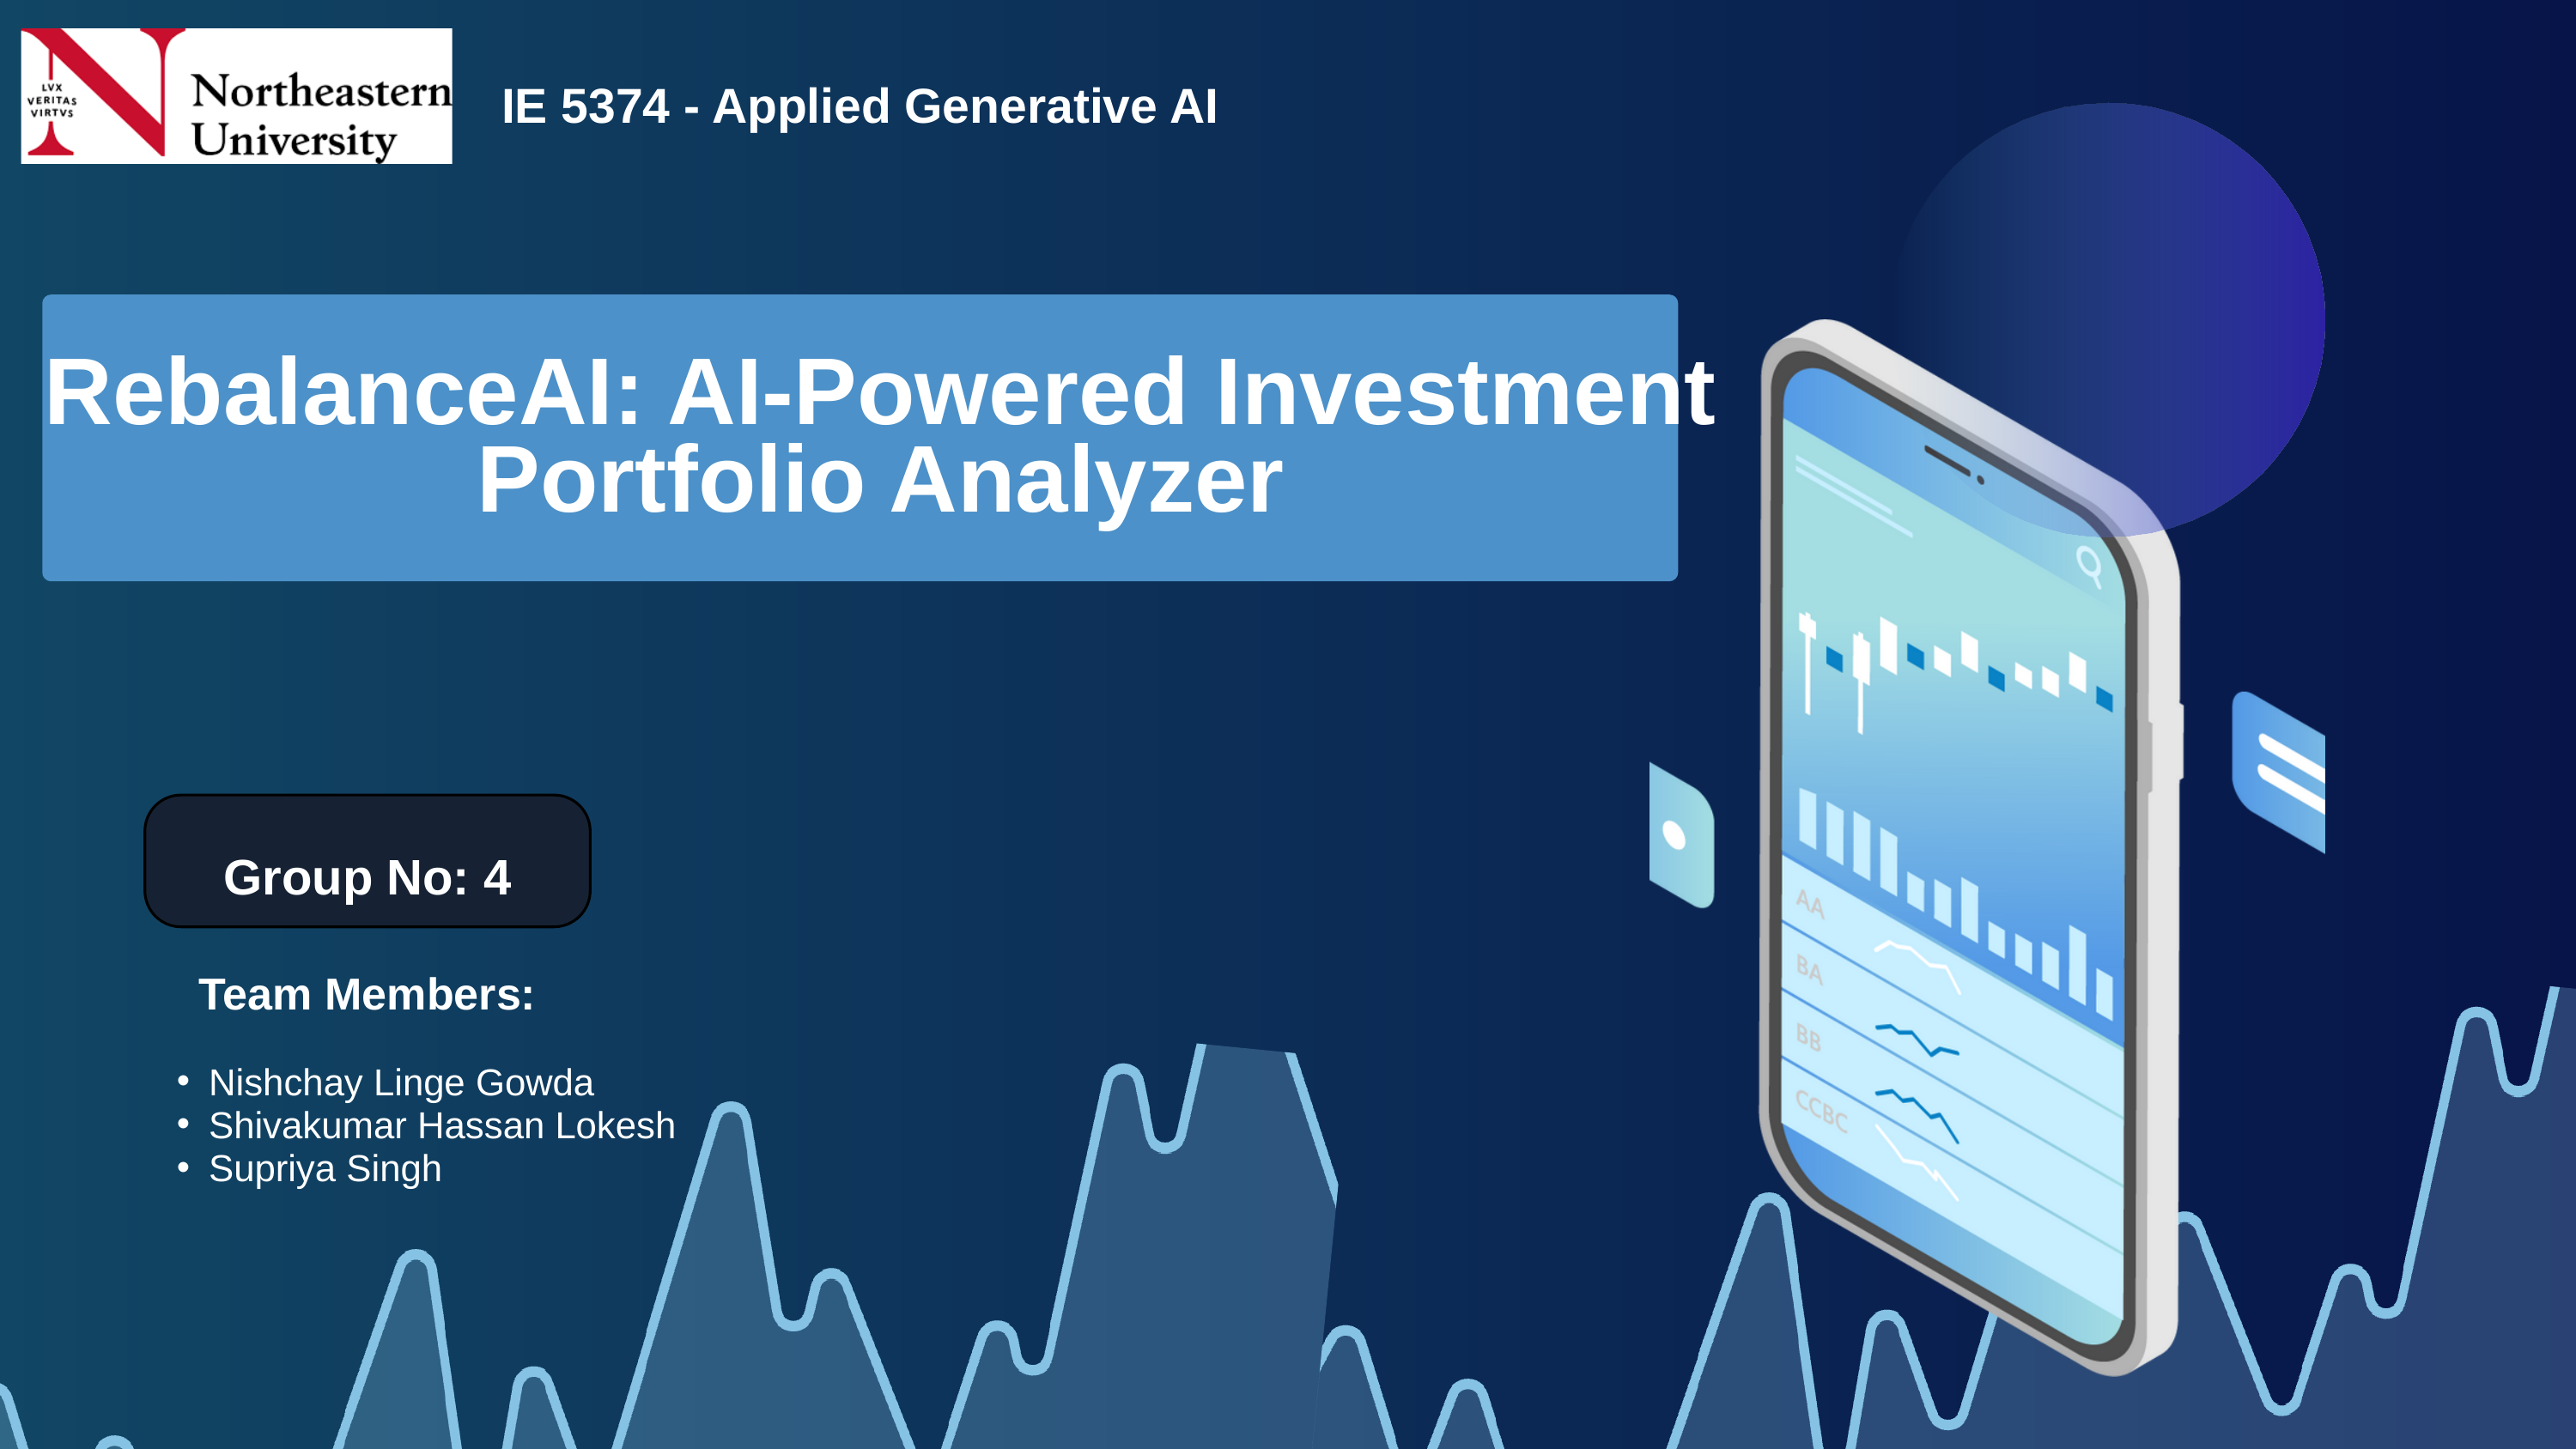

IE 5374 - Applied Generative AI

RebalanceAI: AI-Powered Investment Portfolio Analyzer

Group No: 4

Team Members:

Nishchay Linge Gowda
Shivakumar Hassan Lokesh
Supriya Singh